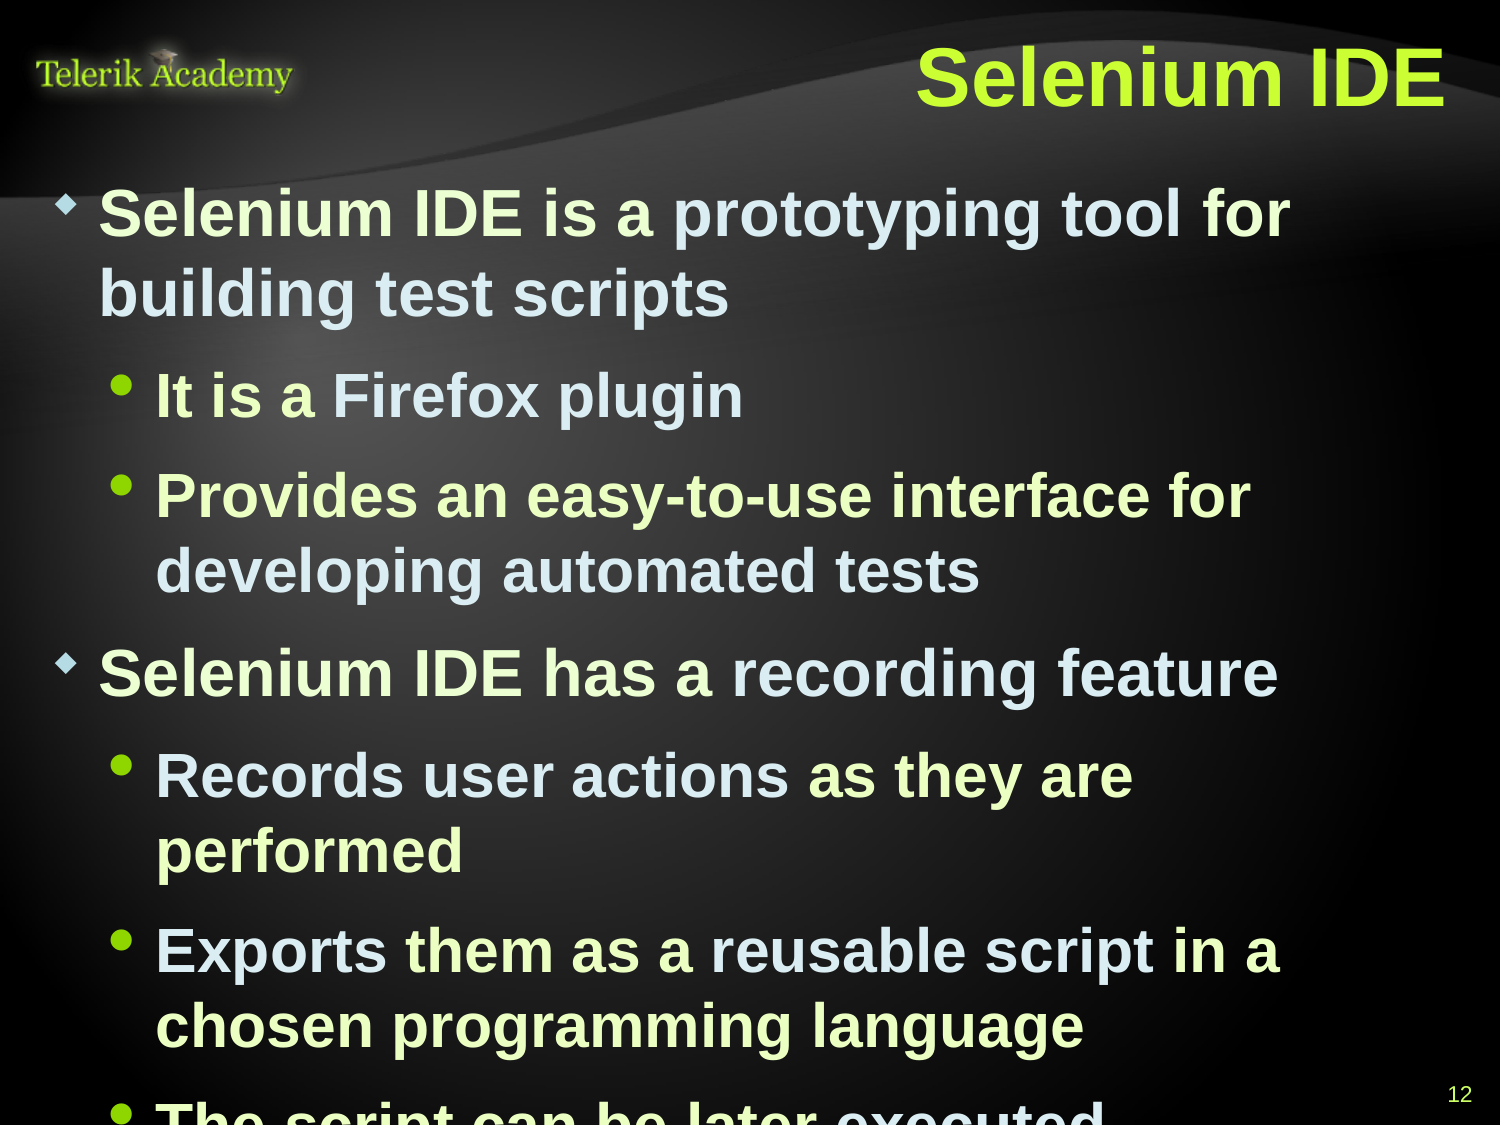

# Selenium IDE
Selenium IDE is a prototyping tool for building test scripts
It is a Firefox plugin
Provides an easy-to-use interface for developing automated tests
Selenium IDE has a recording feature
Records user actions as they are performed
Exports them as a reusable script in a chosen programming language
The script can be later executed
12